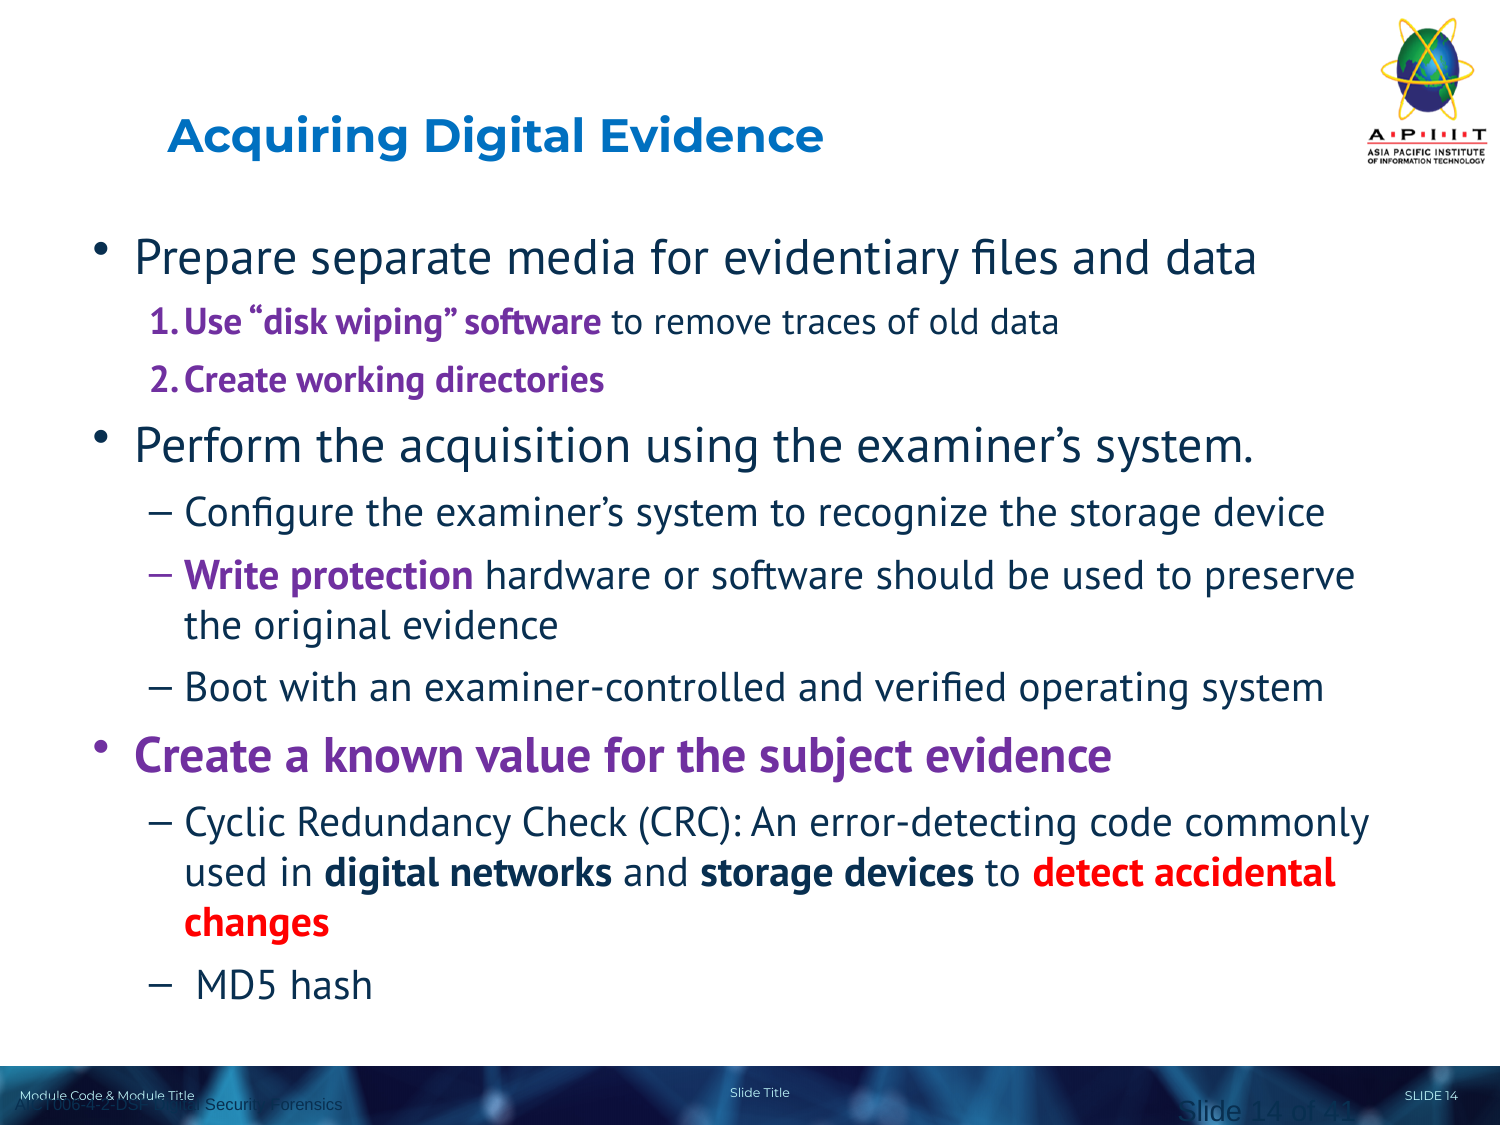

# Acquiring Digital Evidence
Prepare separate media for evidentiary files and data
Use “disk wiping” software to remove traces of old data
Create working directories
Perform the acquisition using the examiner’s system.
Configure the examiner’s system to recognize the storage device
Write protection hardware or software should be used to preserve the original evidence
Boot with an examiner-controlled and verified operating system
Create a known value for the subject evidence
Cyclic Redundancy Check (CRC): An error-detecting code commonly used in digital networks and storage devices to detect accidental changes
 MD5 hash
Slide 14 of 41